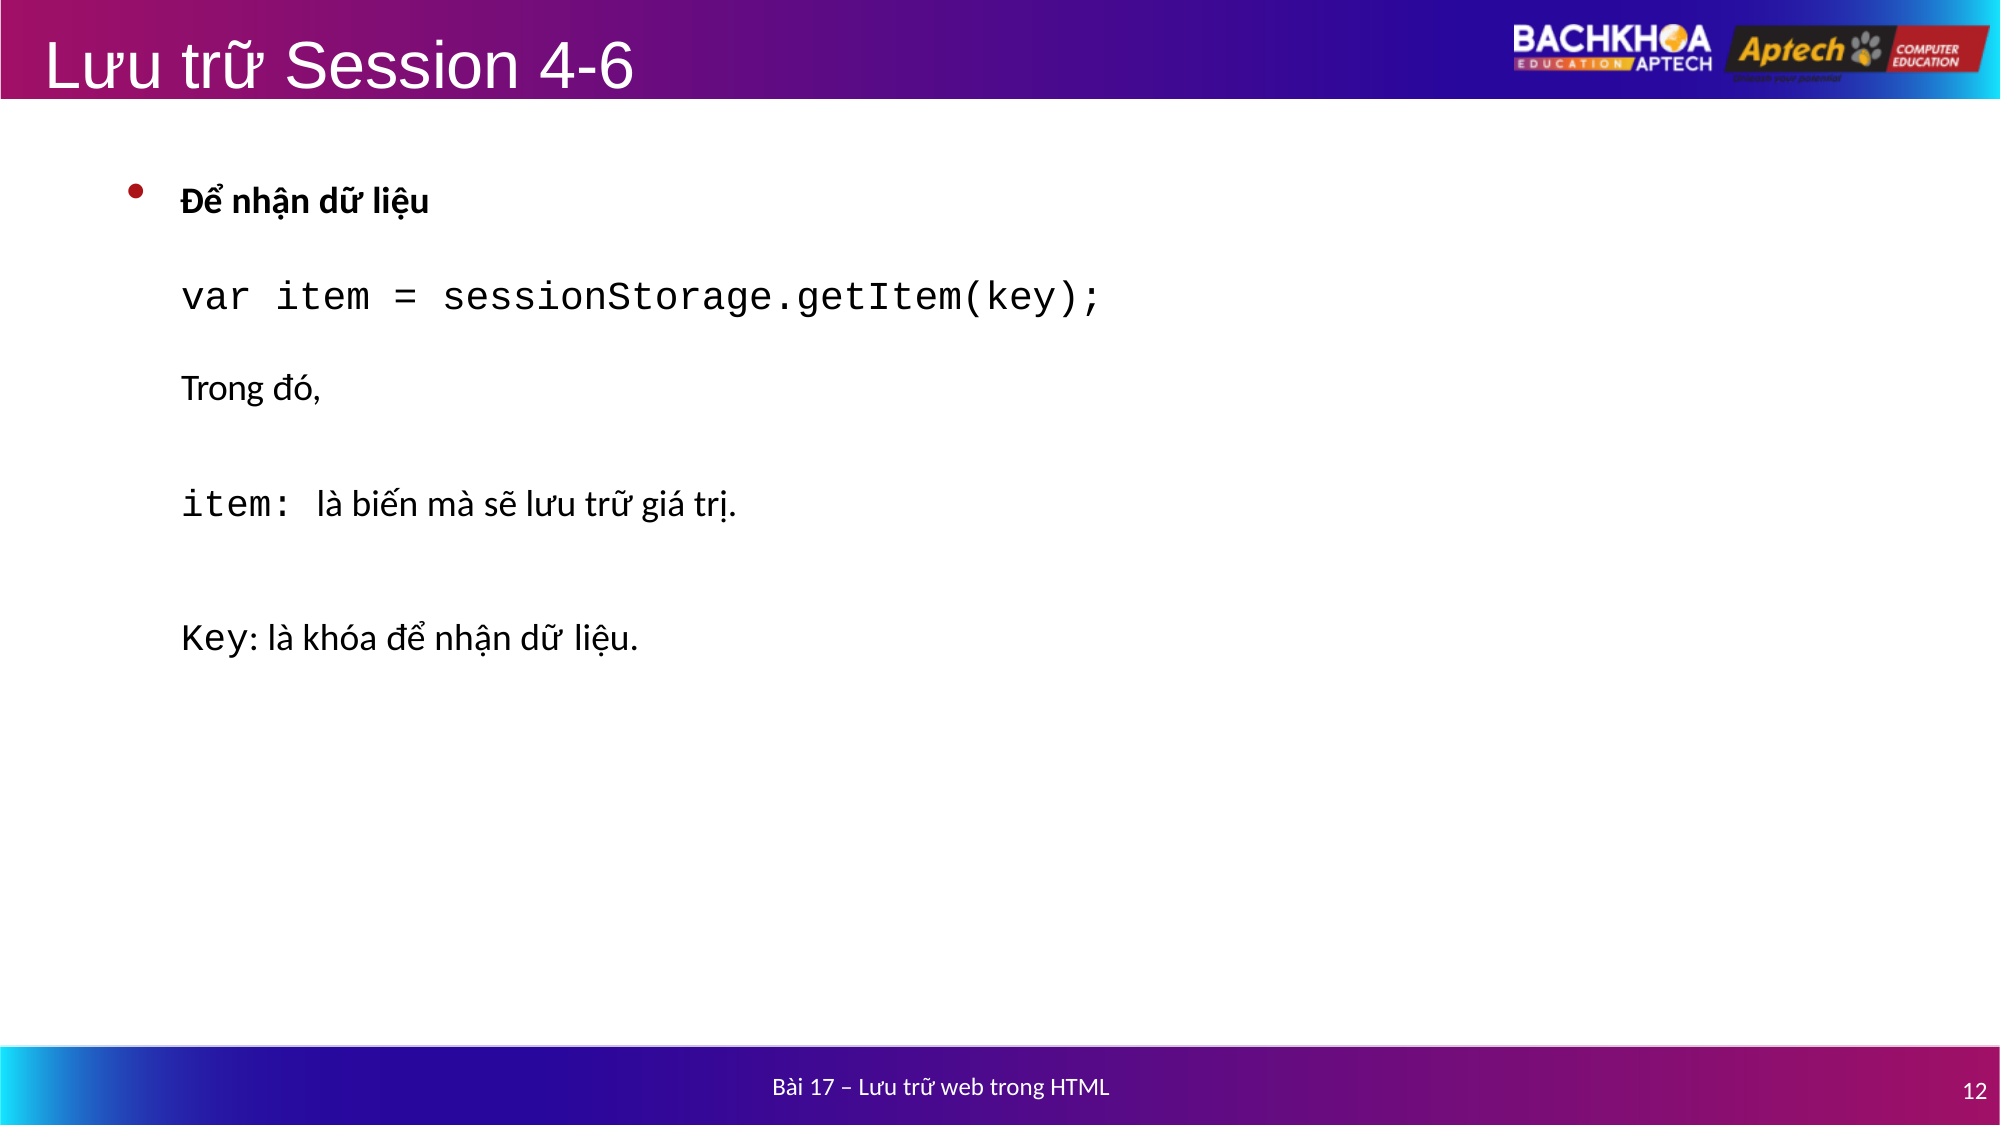

# Lưu trữ Session 4-6
Để nhận dữ liệu
var item = sessionStorage.getItem(key);

Trong đó,

item: là biến mà sẽ lưu trữ giá trị.

Key: là khóa để nhận dữ liệu.
Bài 17 – Lưu trữ web trong HTML
12